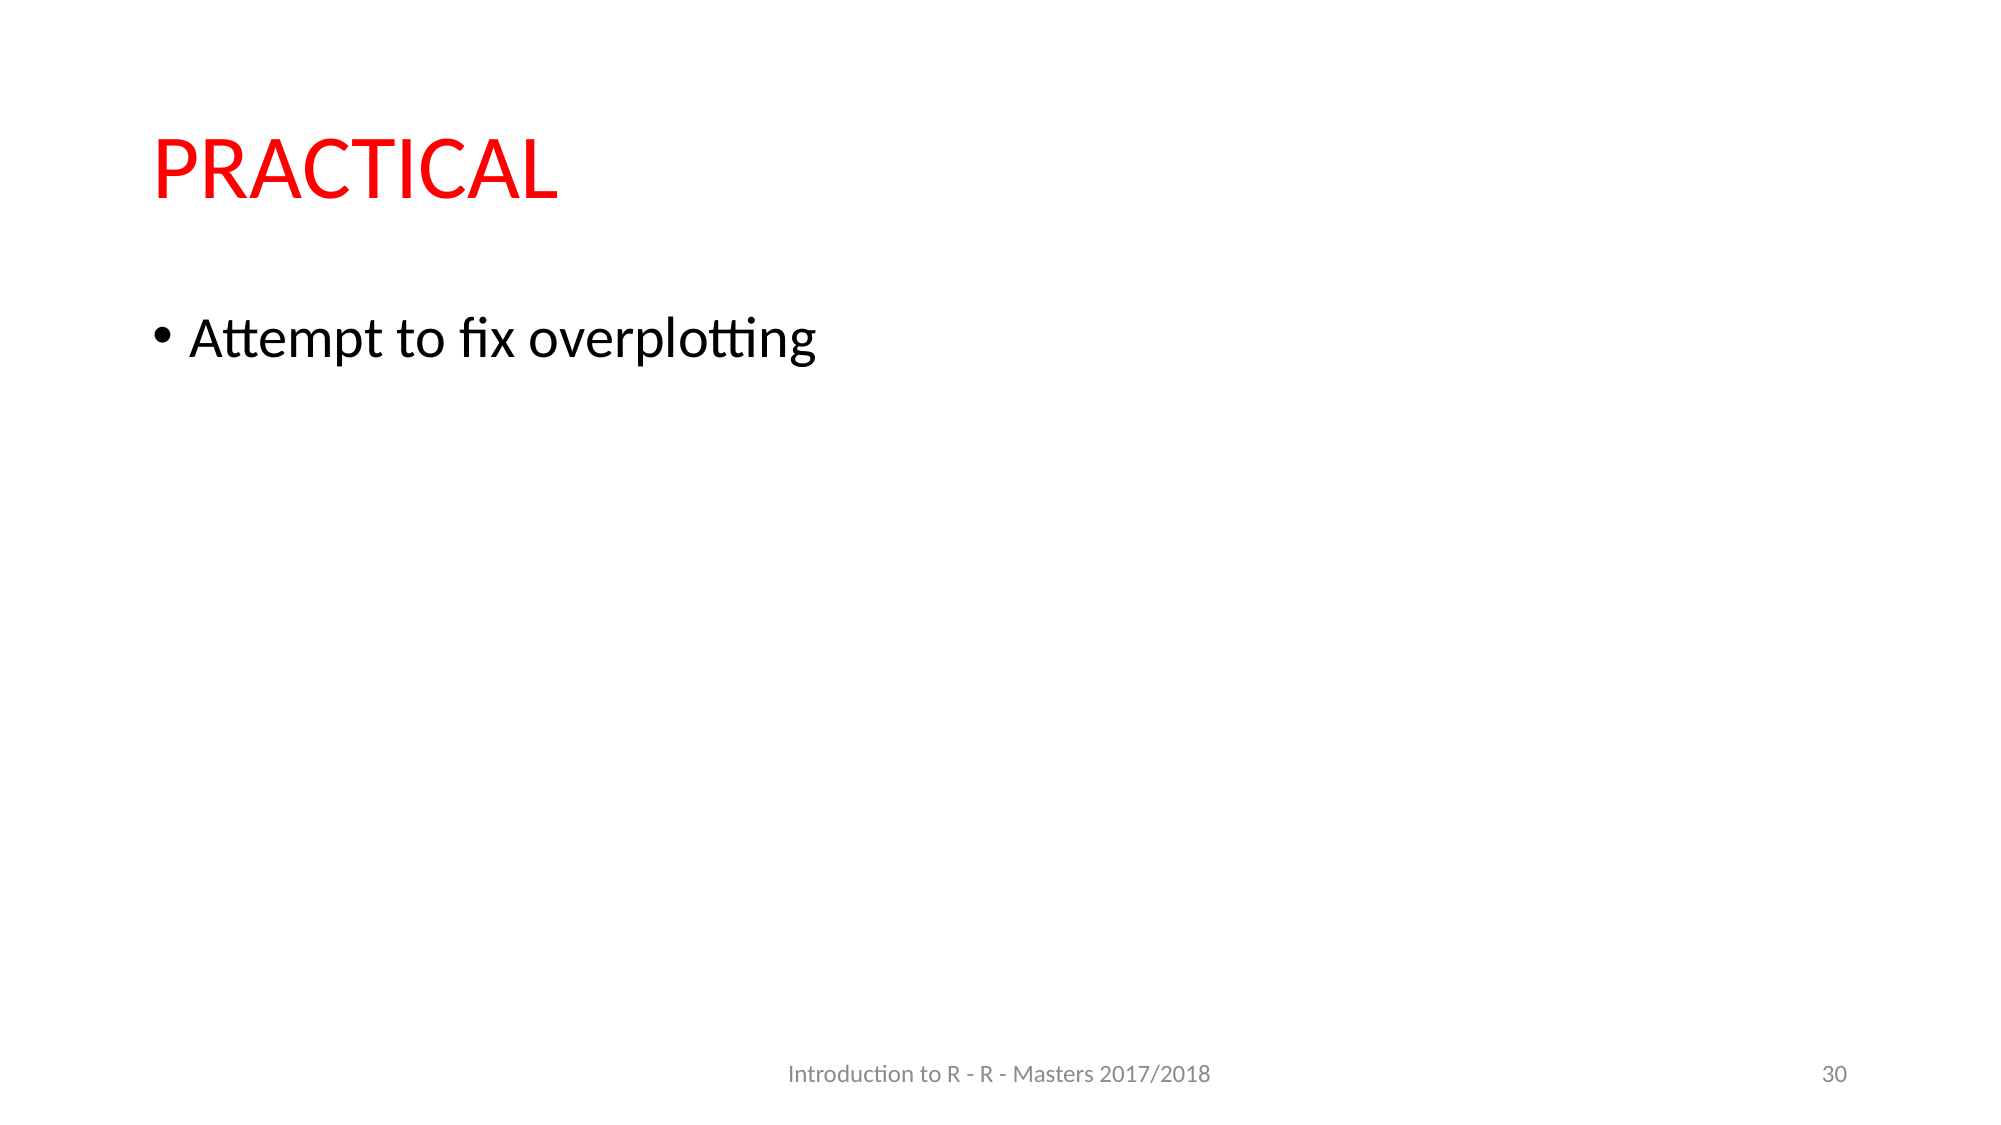

# PRACTICAL
Attempt to fix overplotting
Introduction to R - R - Masters 2017/2018
30